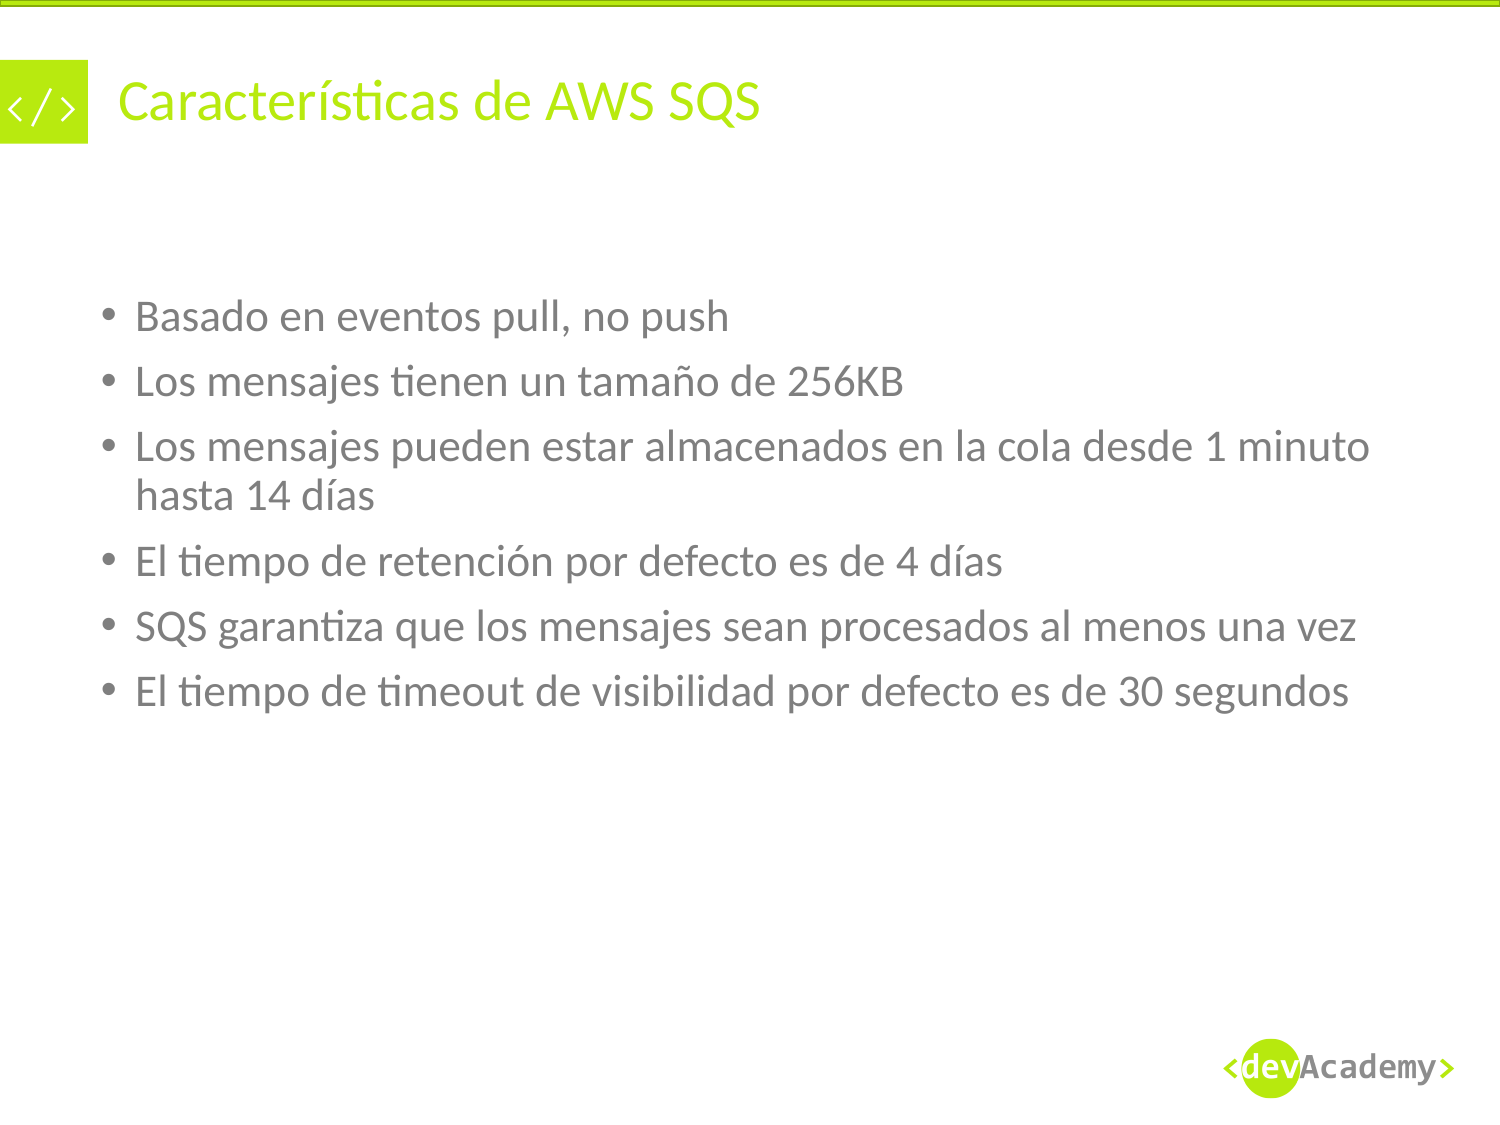

# Características de AWS SQS
Basado en eventos pull, no push
Los mensajes tienen un tamaño de 256KB
Los mensajes pueden estar almacenados en la cola desde 1 minuto hasta 14 días
El tiempo de retención por defecto es de 4 días
SQS garantiza que los mensajes sean procesados al menos una vez
El tiempo de timeout de visibilidad por defecto es de 30 segundos